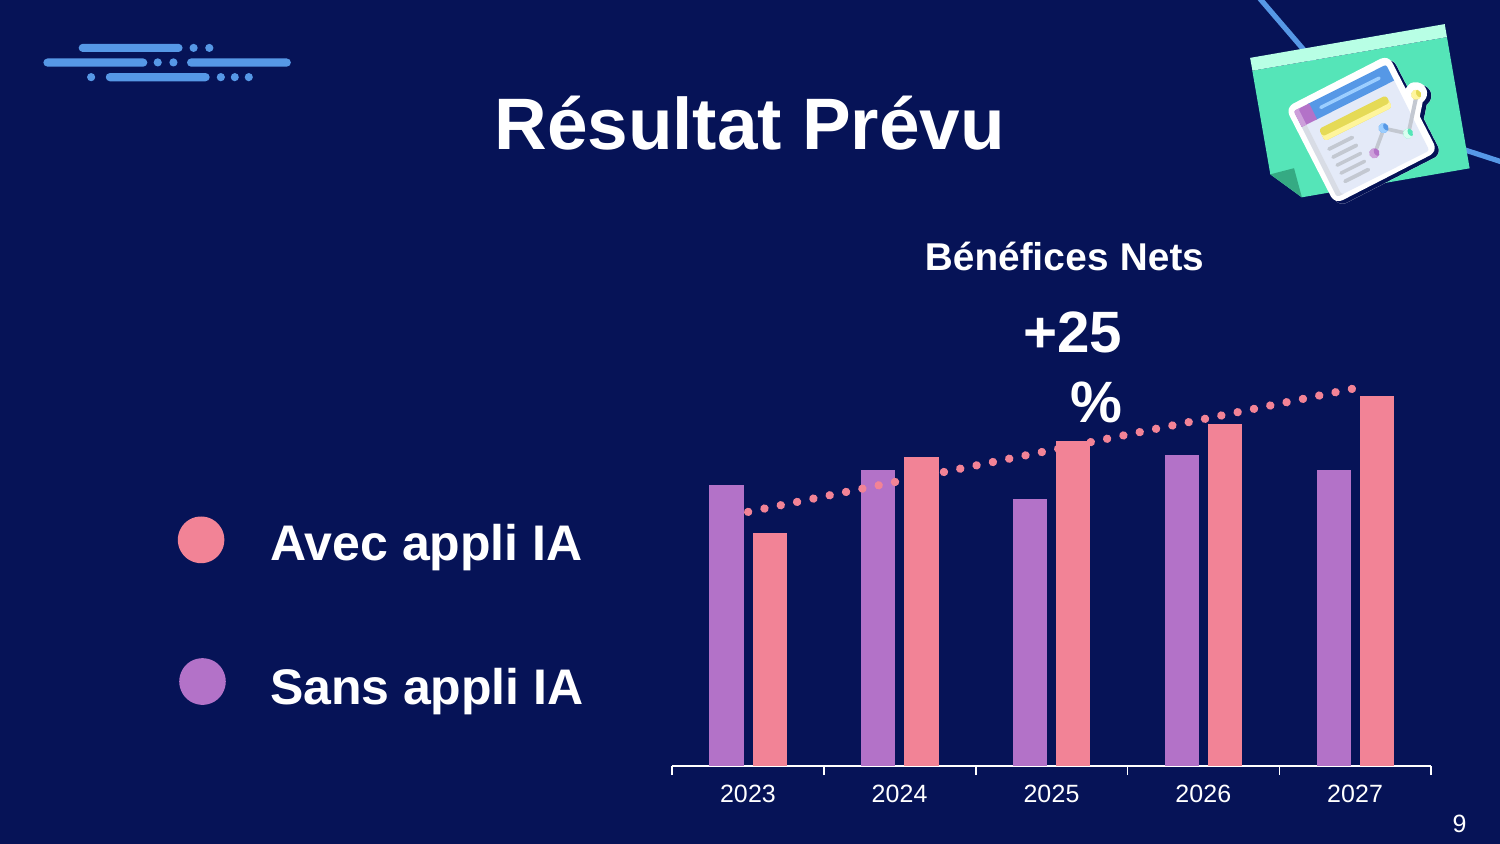

# Résultat Prévu

### Chart: Bénéfices Nets

| Category | Sans Appli IA | Avec Appli IA |
|---|---|---|
| 2023 | 1900000.0 | 1571500.0 |
| 2024 | 2000000.0 | 2083650.0 |
| 2025 | 1800000.0 | 2197015.0 |
| 2026 | 2100000.0 | 2311716.0 |
| 2027 | 2000000.0 | 2500000.0 |
+25%
Avec appli IA

Sans appli IA

9